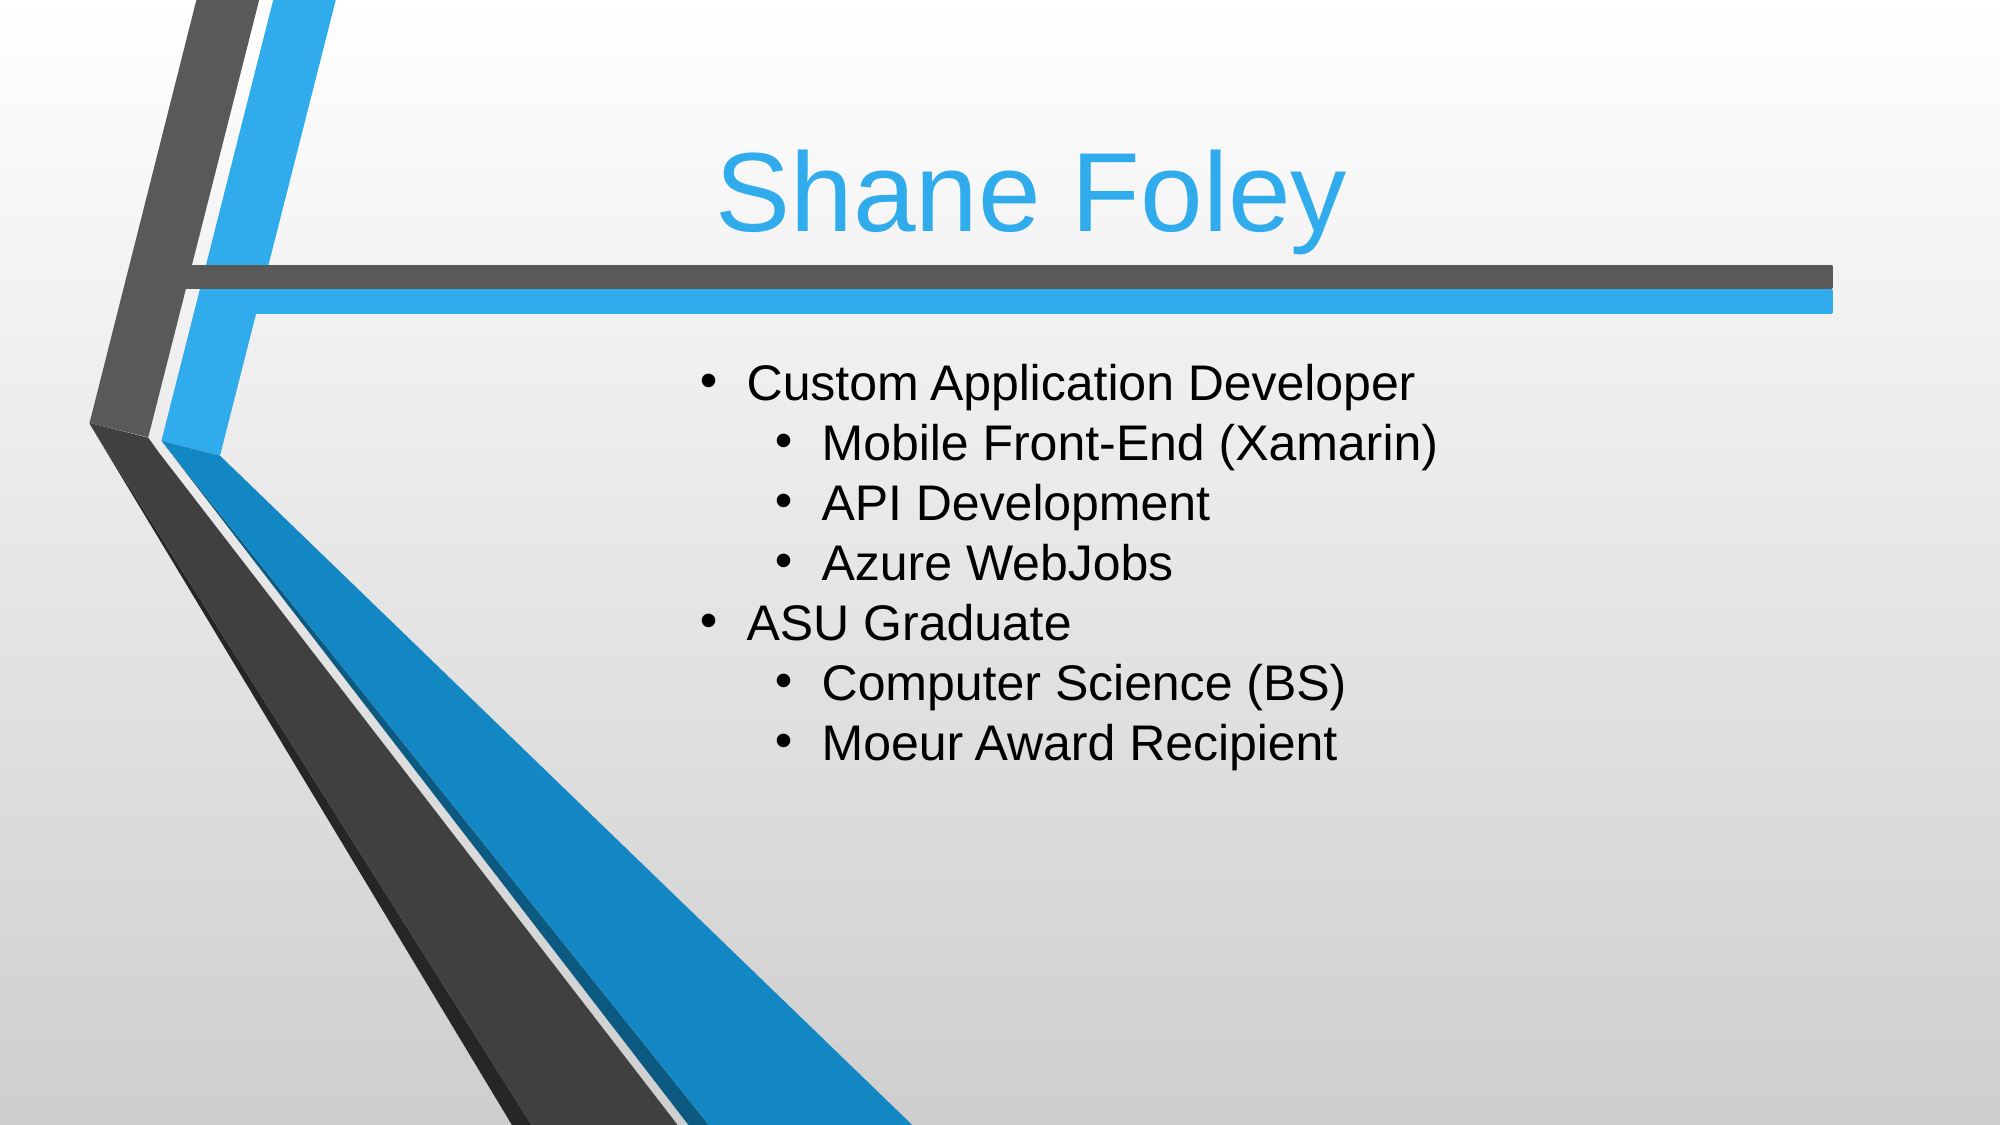

Shane Foley

Custom Application Developer
Mobile Front-End (Xamarin)
API Development
Azure WebJobs
ASU Graduate
Computer Science (BS)
Moeur Award Recipient